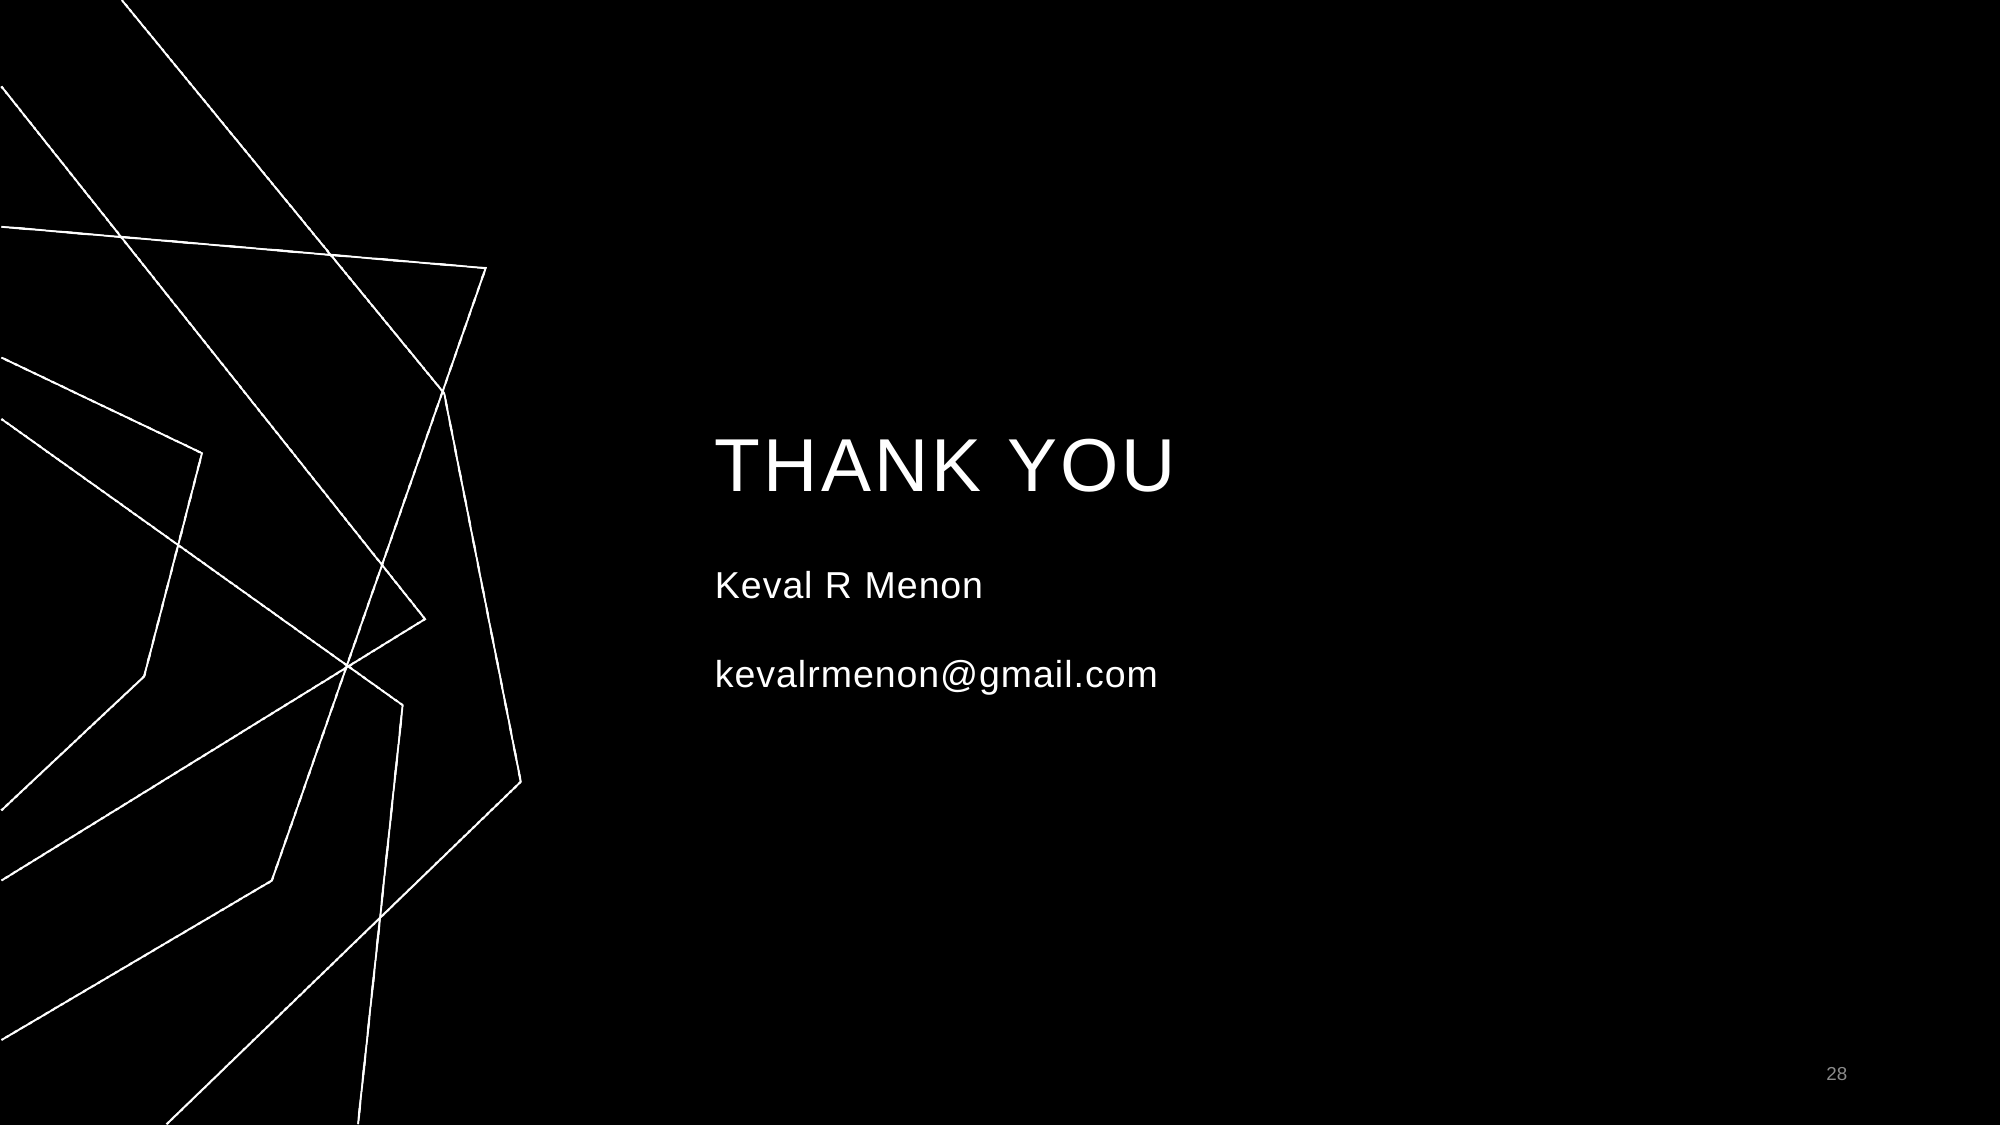

# THANK YOU
Keval R Menon
kevalrmenon@gmail.com
28